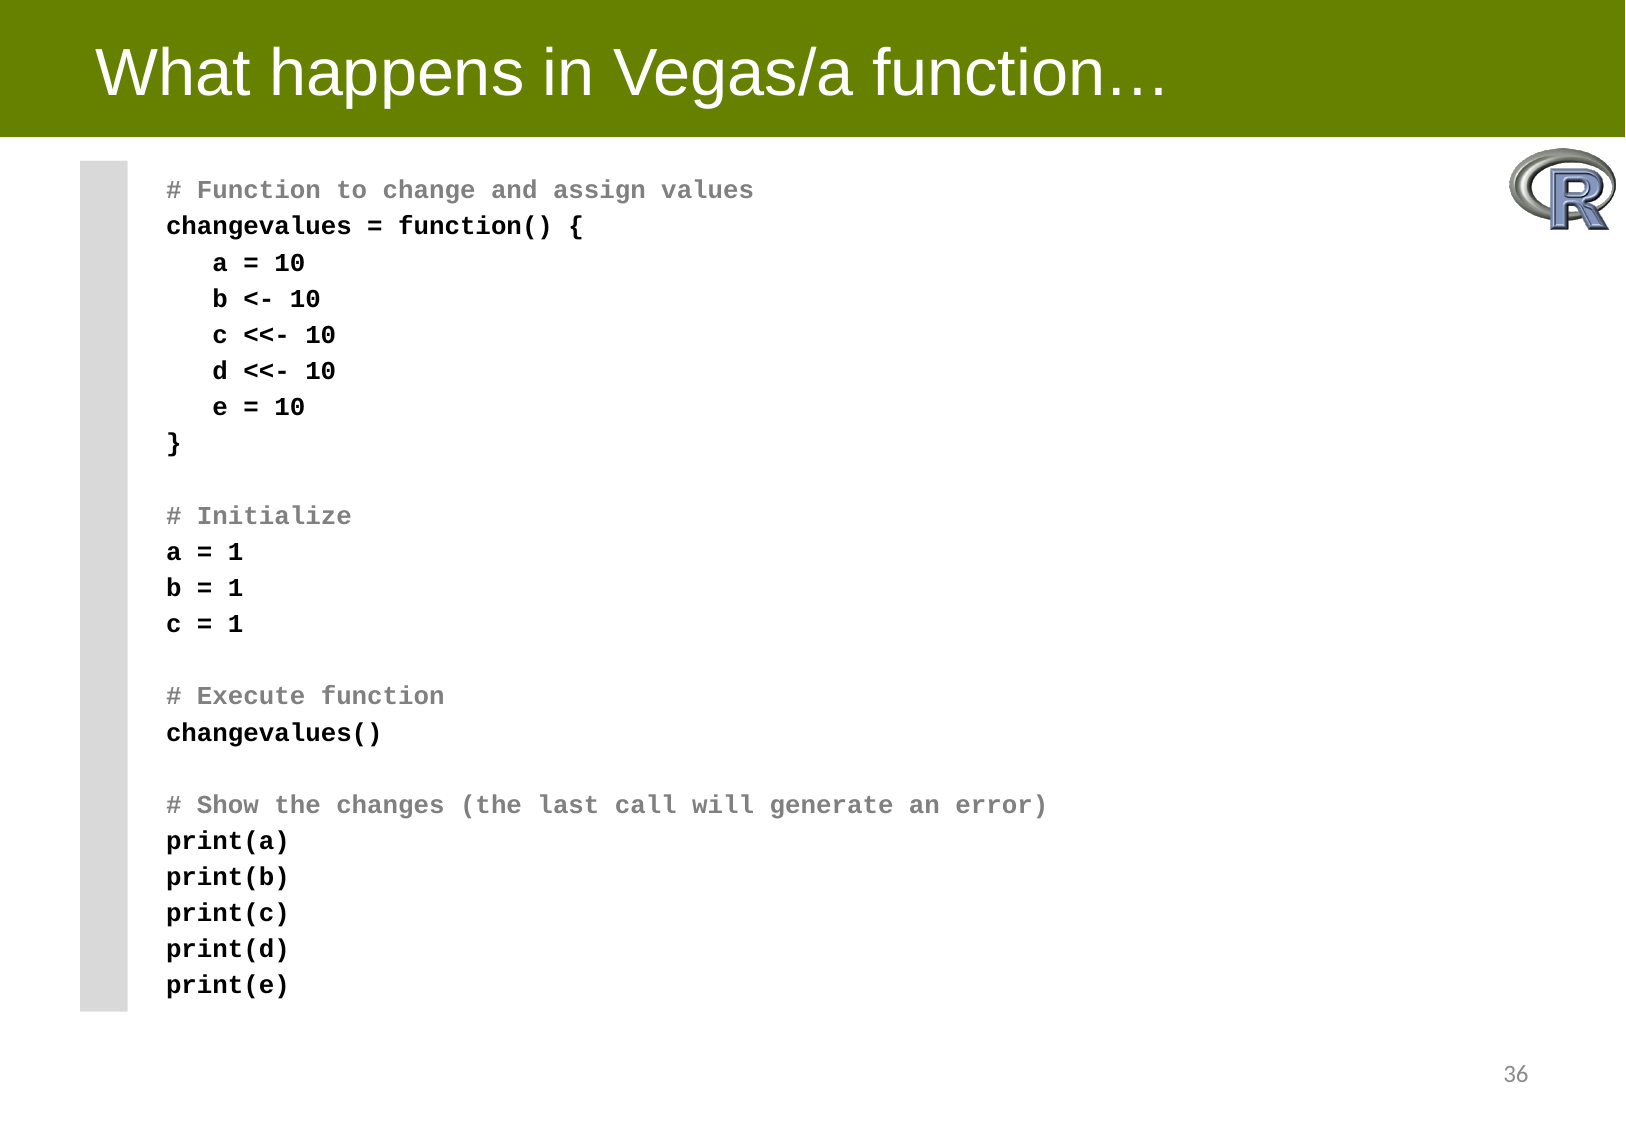

# What happens in Vegas/a function…
# Function to change and assign values
changevalues = function() {
   a = 10
   b <- 10
   c <<- 10
   d <<- 10
   e = 10
}

# Initialize
a = 1
b = 1
c = 1

# Execute function
changevalues()

# Show the changes (the last call will generate an error)
print(a)
print(b)
print(c)
print(d)
print(e)
36